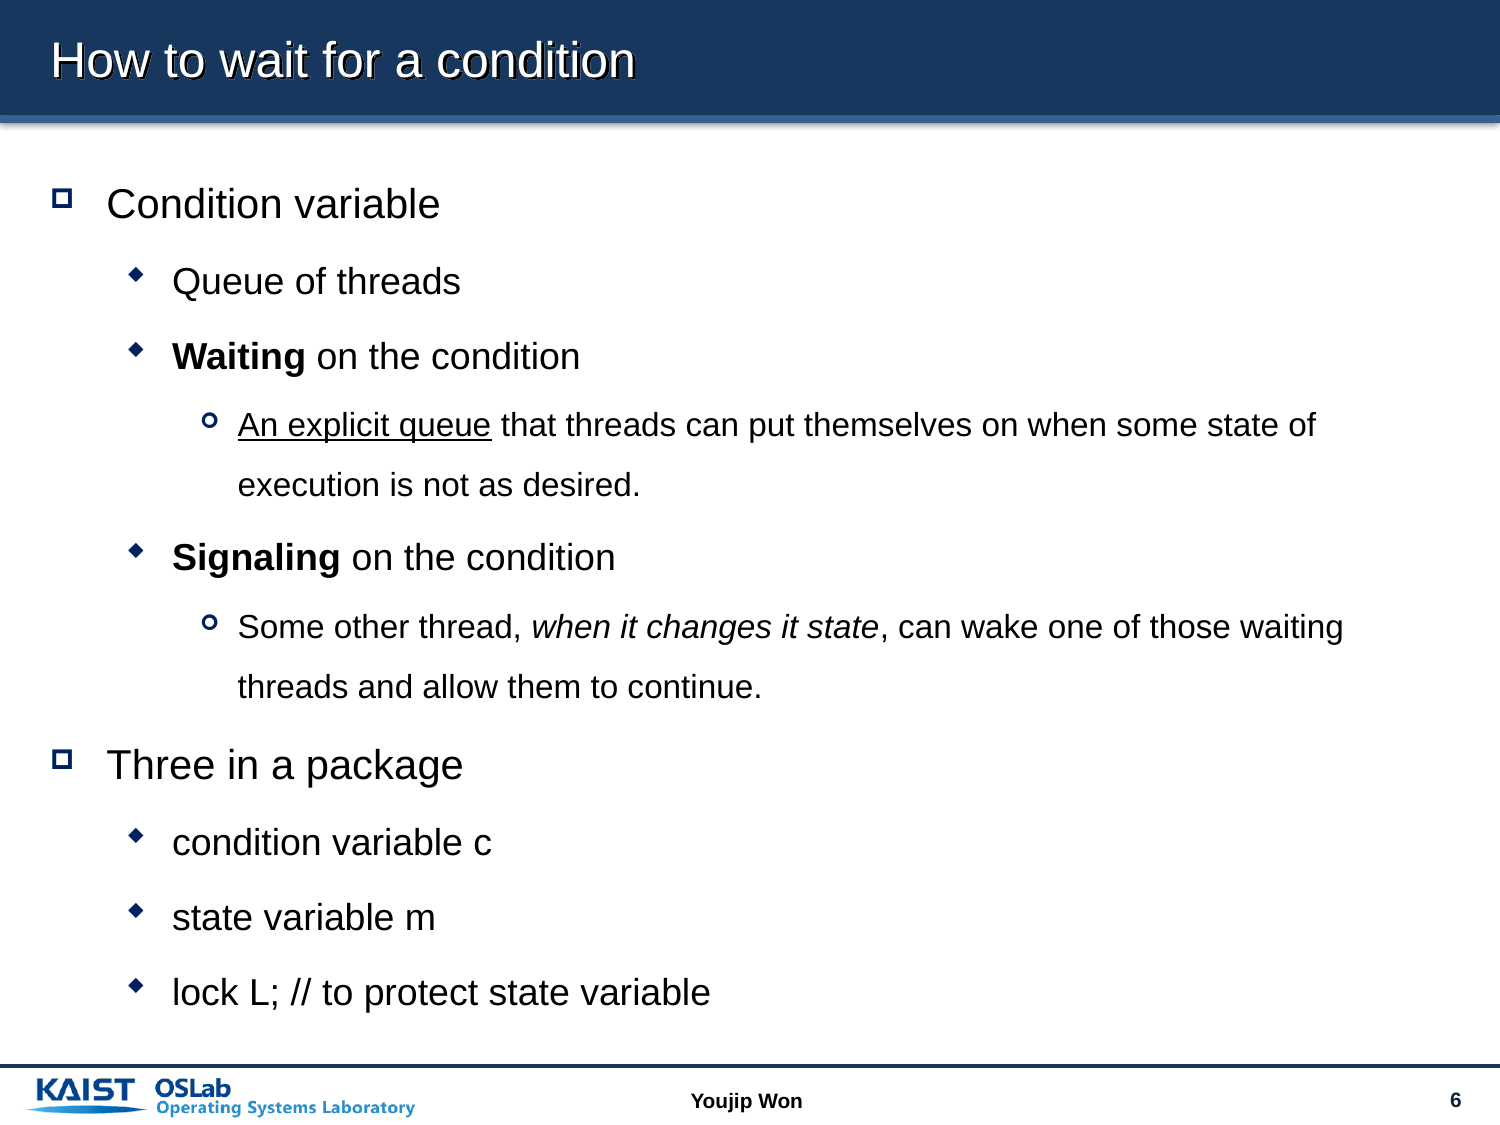

# How to wait for a condition
Condition variable
Queue of threads
Waiting on the condition
An explicit queue that threads can put themselves on when some state of execution is not as desired.
Signaling on the condition
Some other thread, when it changes it state, can wake one of those waiting threads and allow them to continue.
Three in a package
condition variable c
state variable m
lock L; // to protect state variable
Youjip Won
6